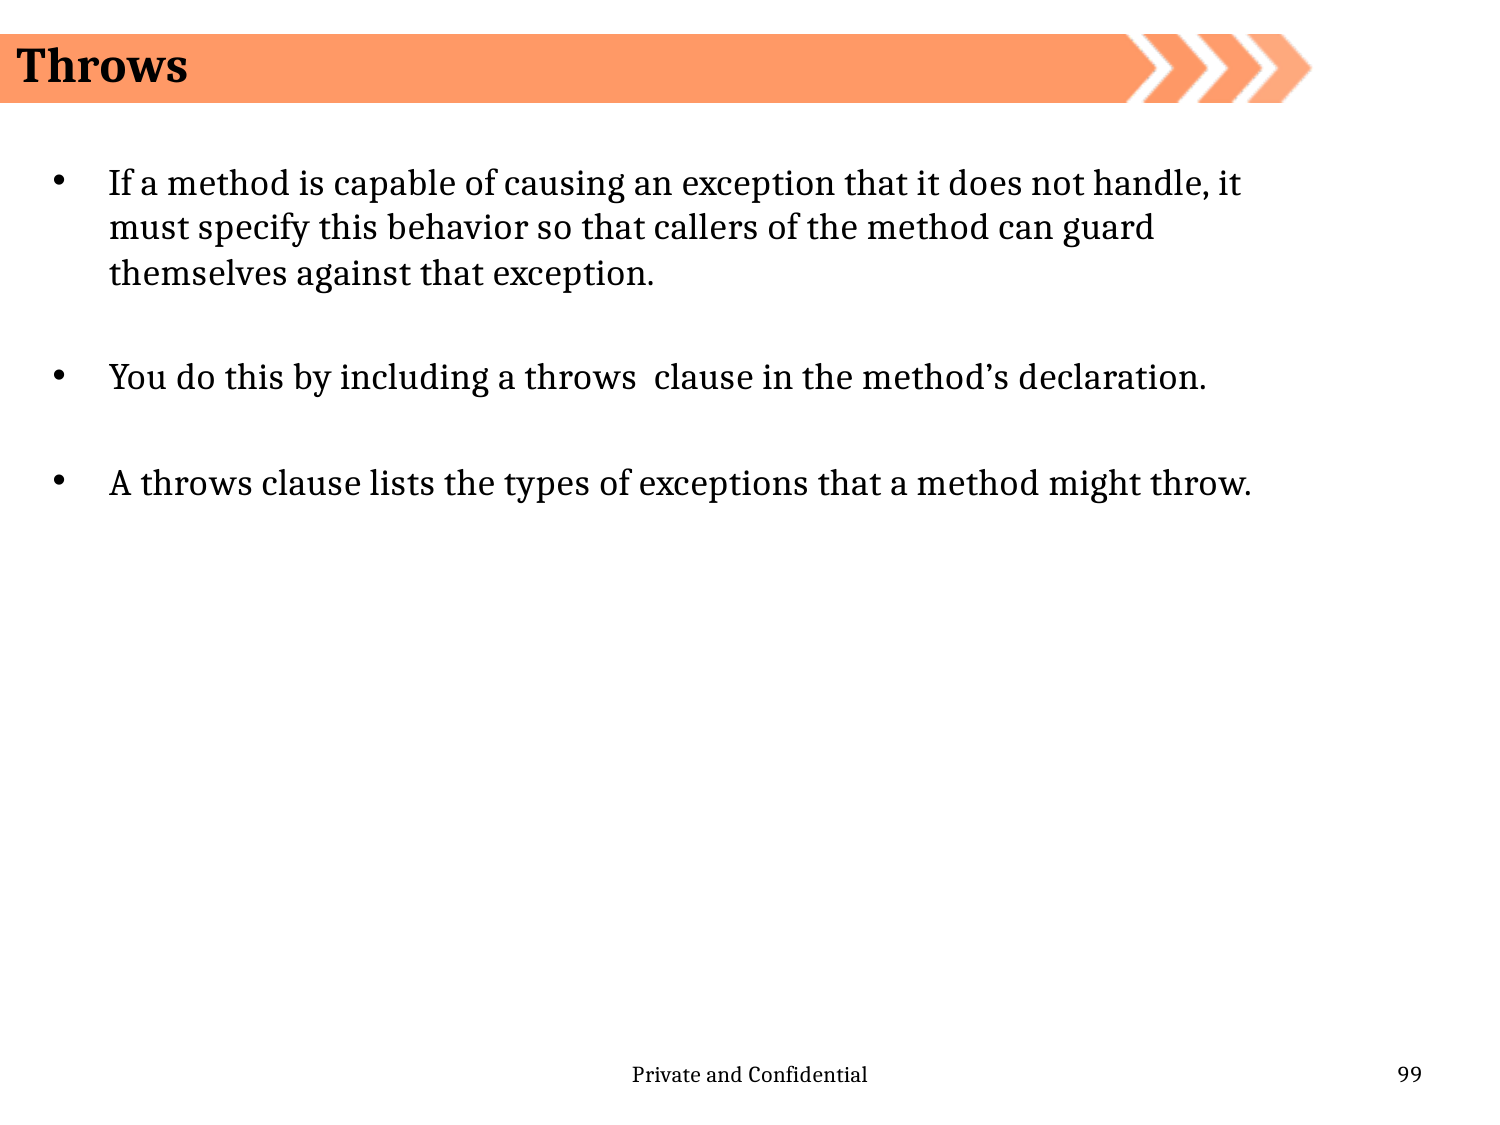

Throws
If a method is capable of causing an exception that it does not handle, it must specify this behavior so that callers of the method can guard themselves against that exception.

You do this by including a throws  clause in the method’s declaration.

A throws clause lists the types of exceptions that a method might throw.